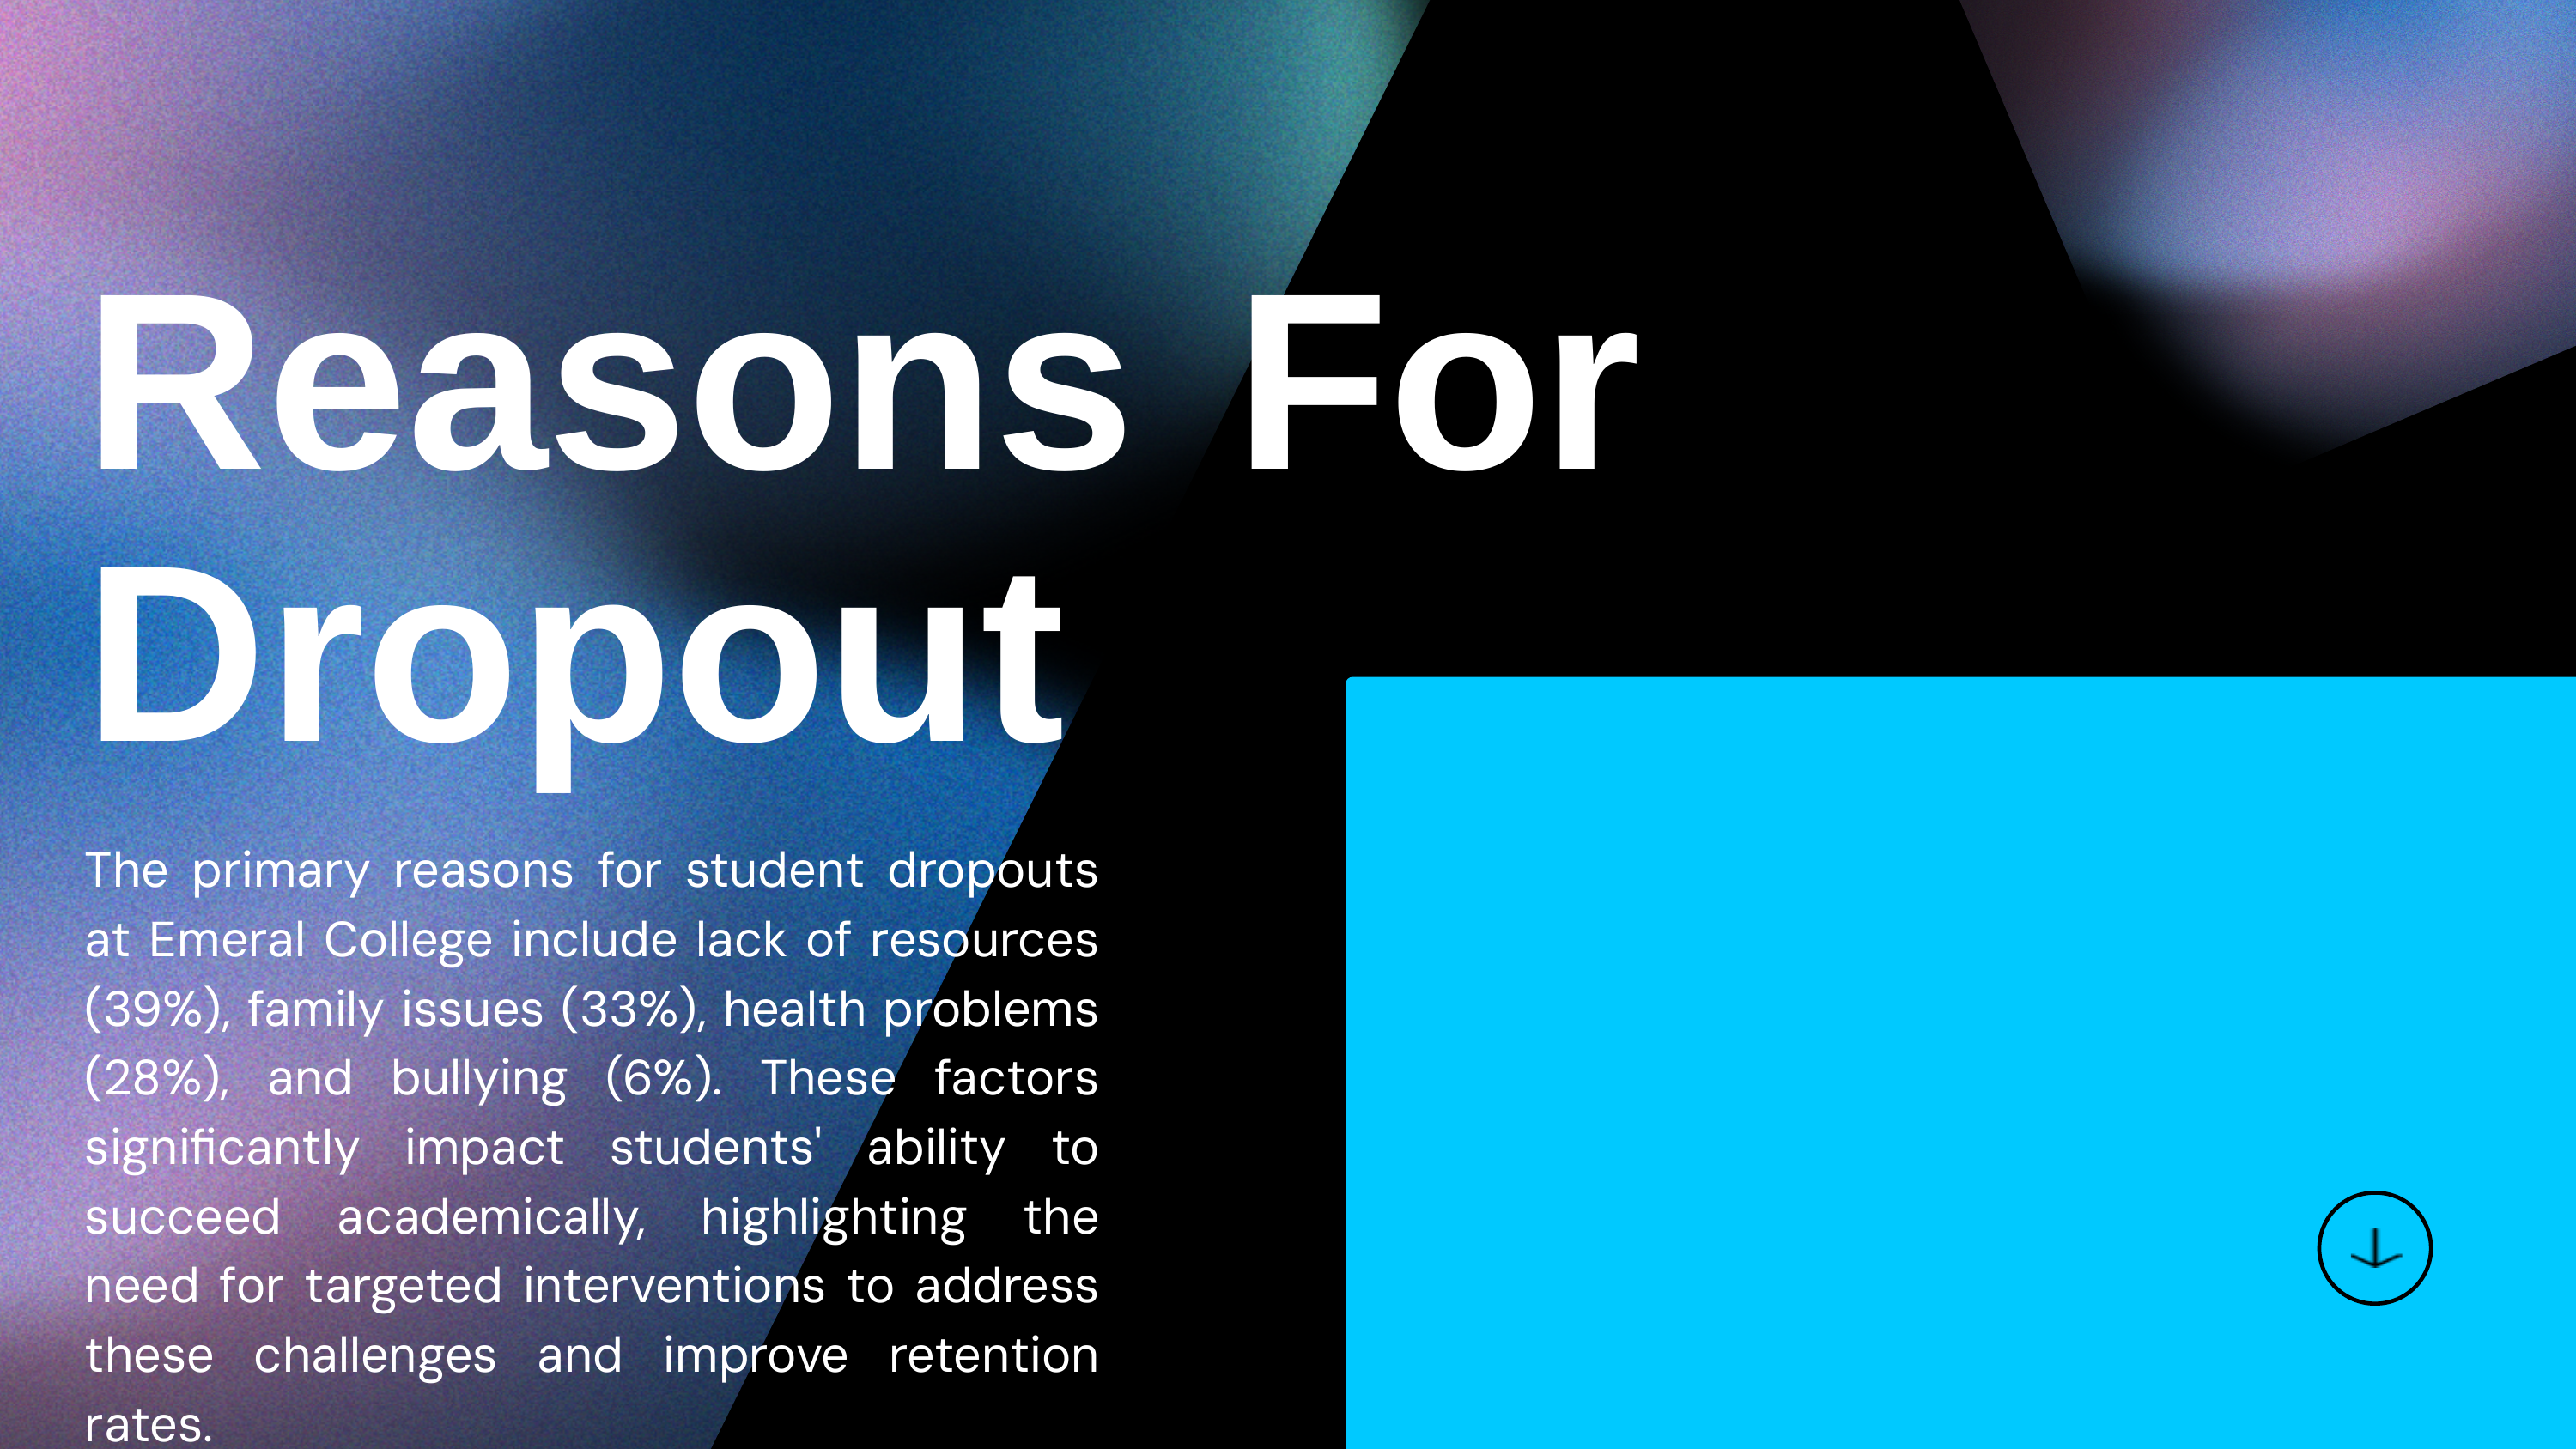

Reasons For Dropout

The primary reasons for student dropouts at Emeral College include lack of resources (39%), family issues (33%), health problems (28%), and bullying (6%). These factors significantly impact students' ability to succeed academically, highlighting the need for targeted interventions to address these challenges and improve retention rates.